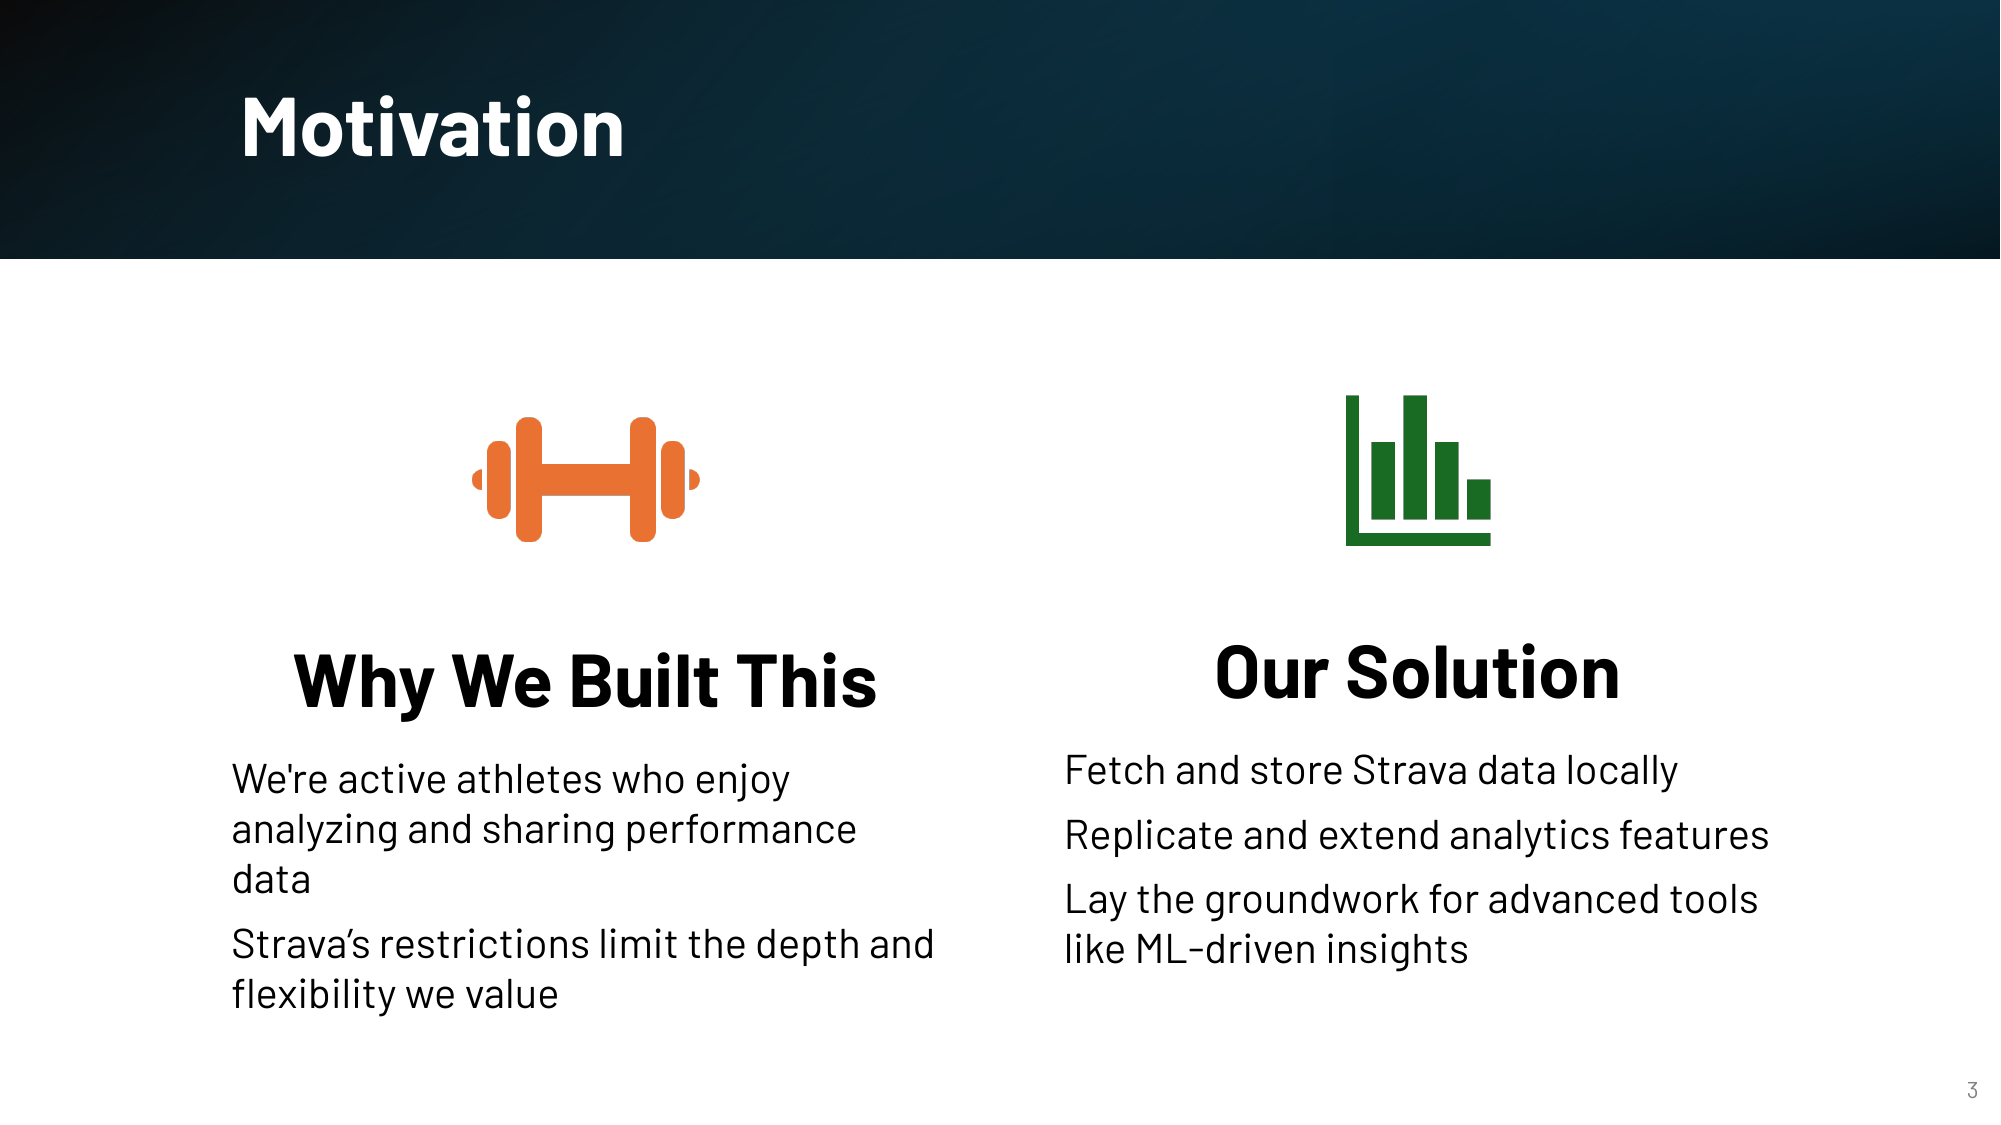

# Motivation
Why We Built This
We're active athletes who enjoy analyzing and sharing performance data
Strava’s restrictions limit the depth and flexibility we value
Our Solution
Fetch and store Strava data locally
Replicate and extend analytics features
Lay the groundwork for advanced tools like ML-driven insights
3